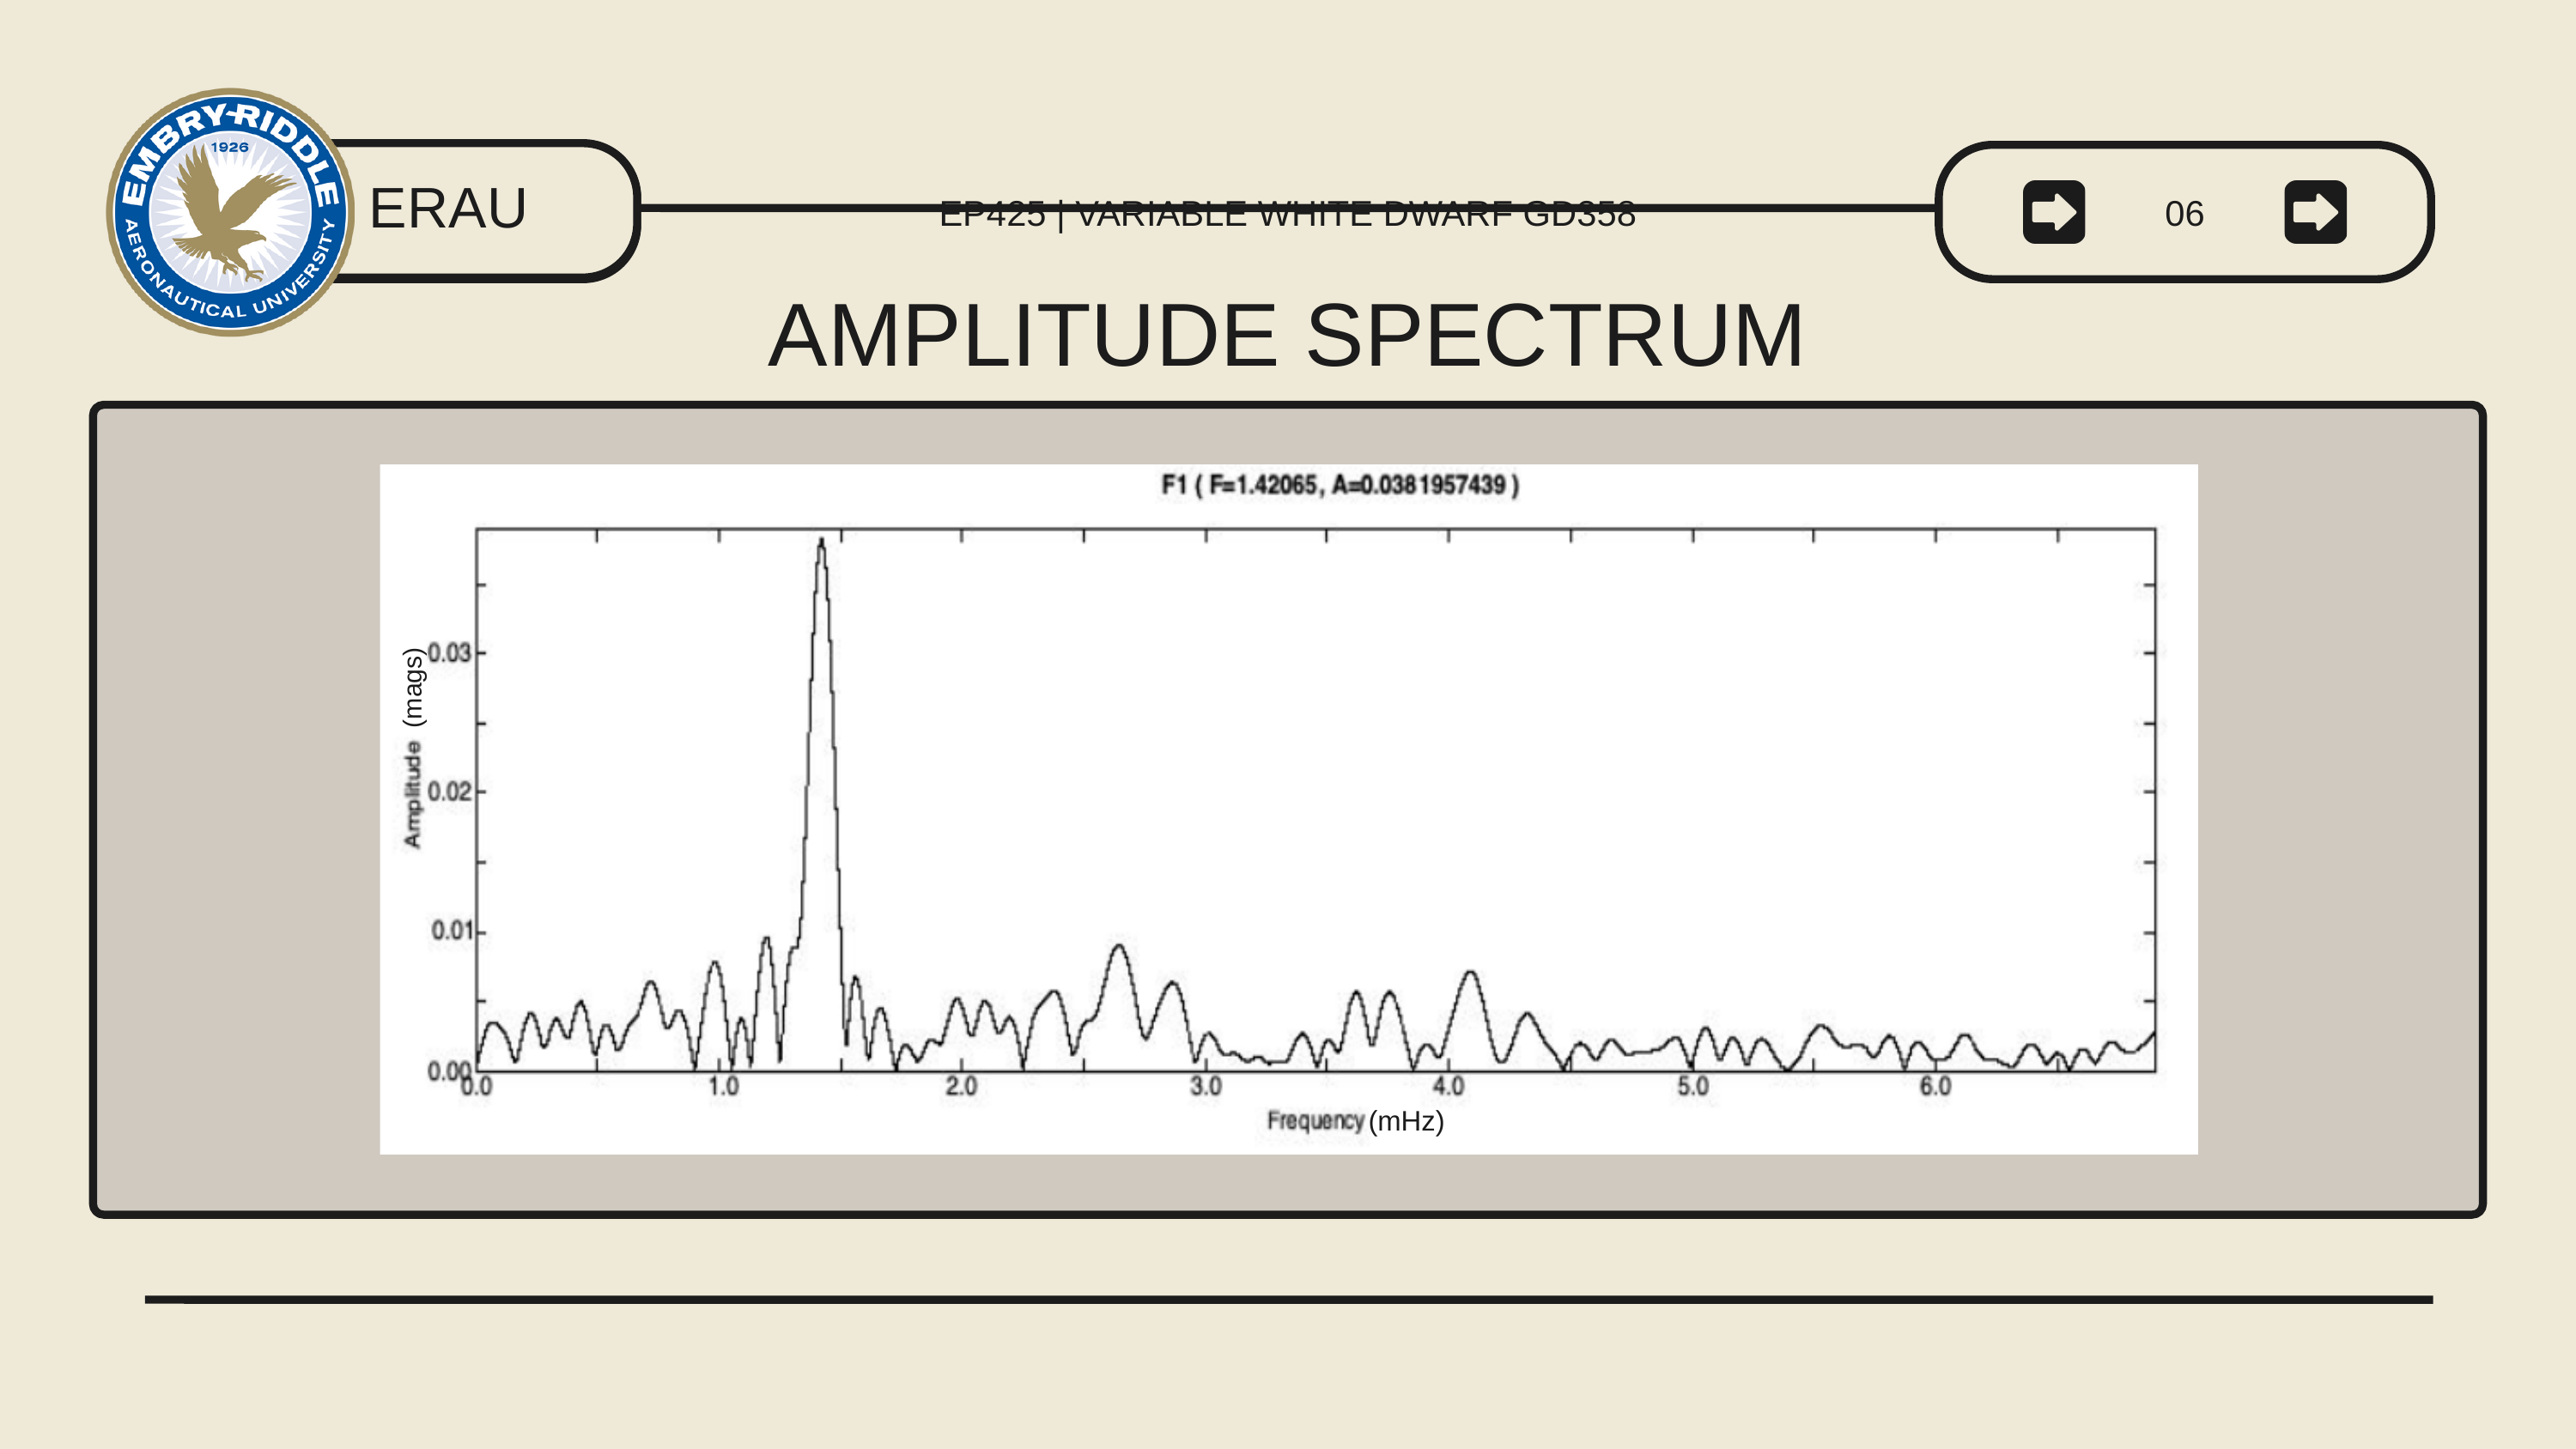

ERAU
EP425 | VARIABLE WHITE DWARF GD358
06

AMPLITUDE SPECTRUM

(mags)
(mHz)